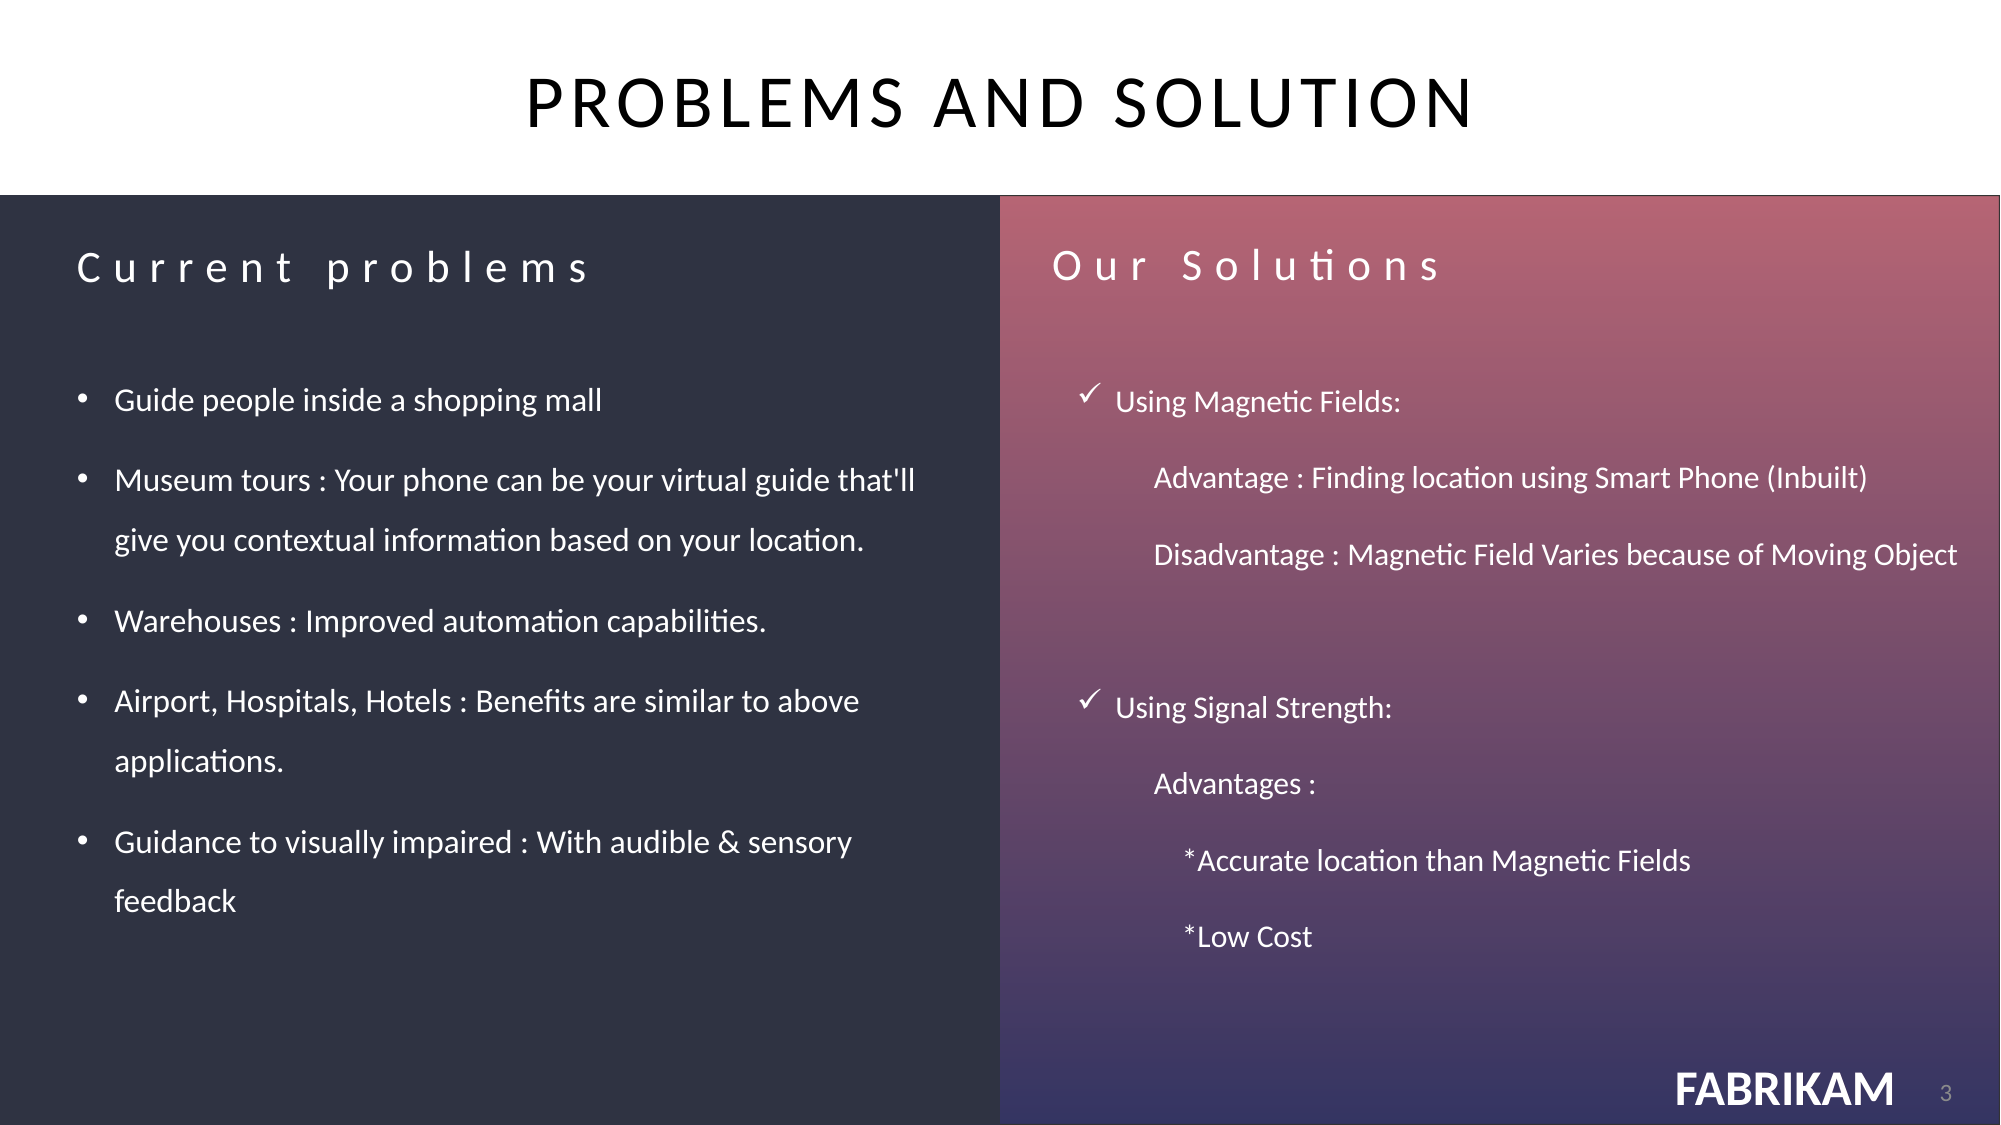

# Problems and Solution
Our Solutions
Current problems
Guide people inside a shopping mall
Museum tours : Your phone can be your virtual guide that'll give you contextual information based on your location.
Warehouses : Improved automation capabilities.
Airport, Hospitals, Hotels : Benefits are similar to above applications.
Guidance to visually impaired : With audible & sensory feedback
Using Magnetic Fields:
           Advantage : Finding location using Smart Phone (Inbuilt)
           Disadvantage : Magnetic Field Varies because of Moving Object

Using Signal Strength:
           Advantages :
               *Accurate location than Magnetic Fields
               *Low Cost
3